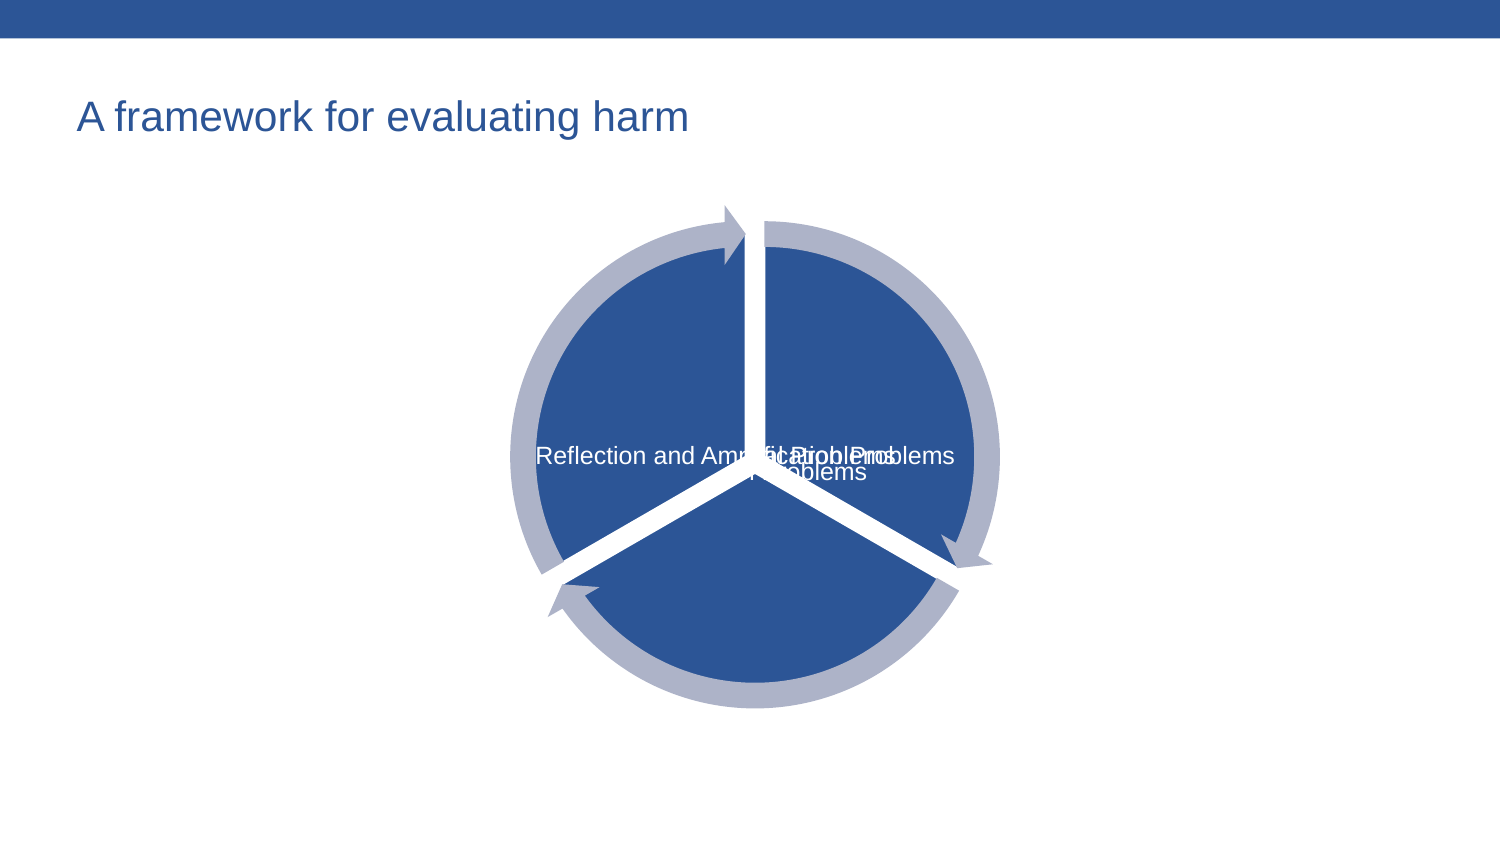

# A framework for evaluating harm
Technological Problems
Disruption Problems
Reflection and Amplification Problems